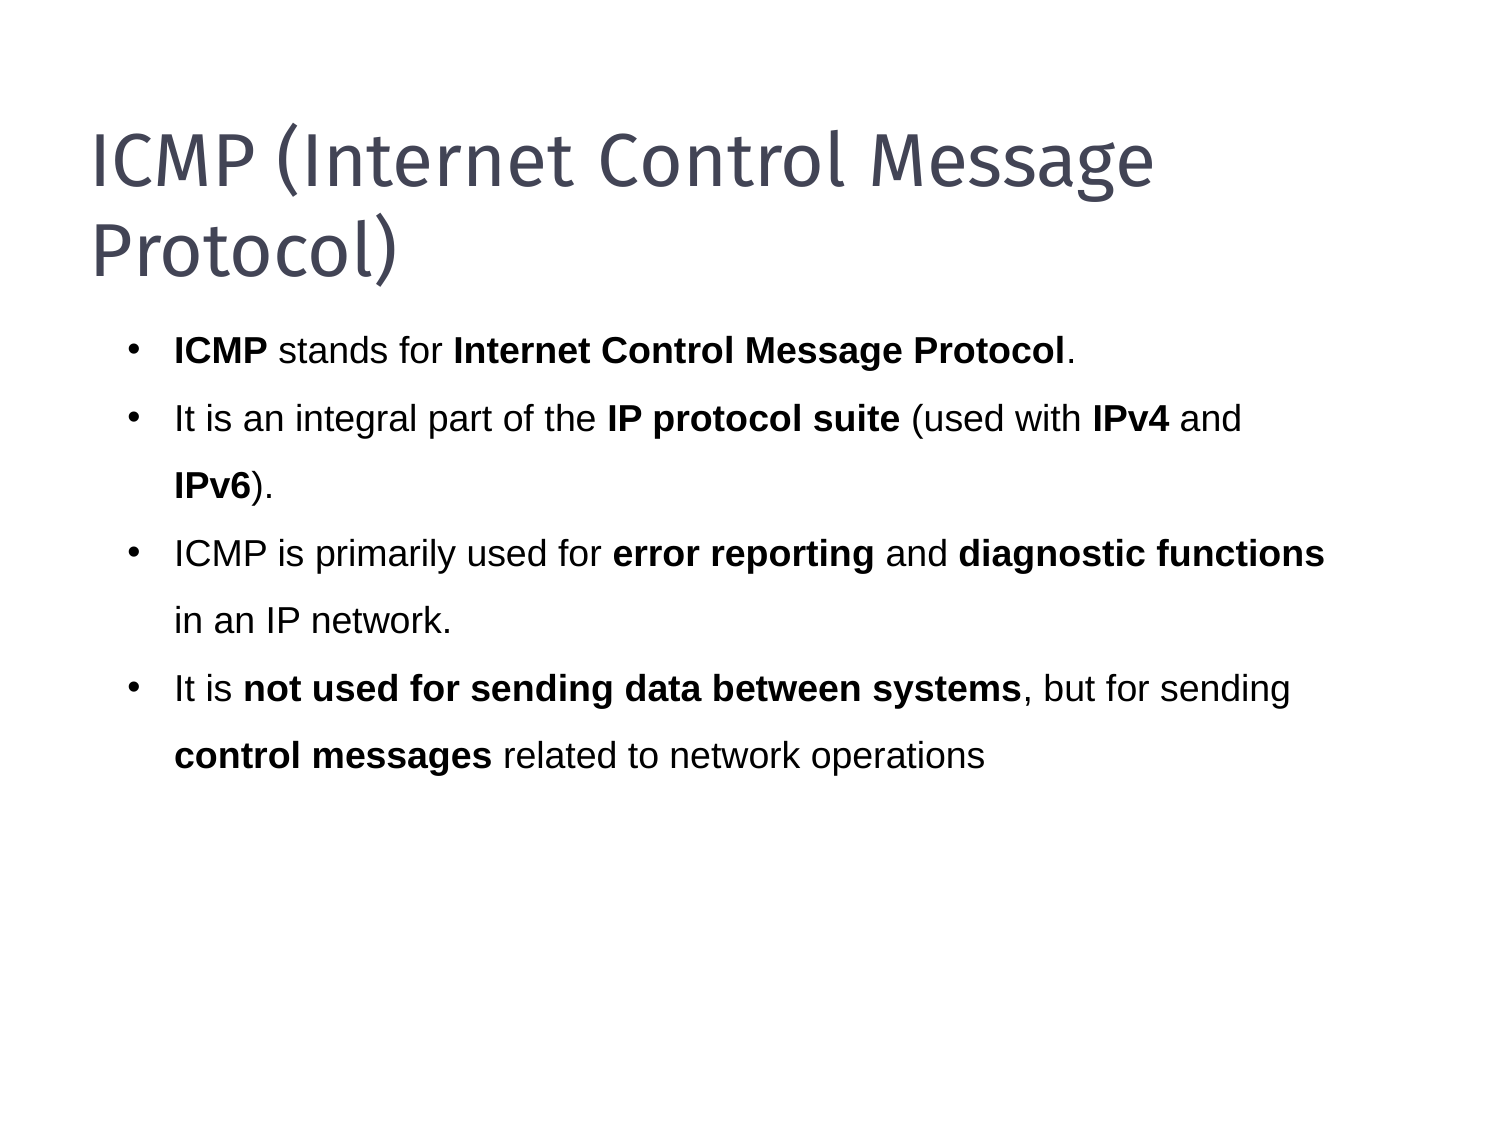

ICMP (Internet Control Message Protocol)

ICMP stands for Internet Control Message Protocol.
It is an integral part of the IP protocol suite (used with IPv4 and IPv6).
ICMP is primarily used for error reporting and diagnostic functions in an IP network.
It is not used for sending data between systems, but for sending control messages related to network operations